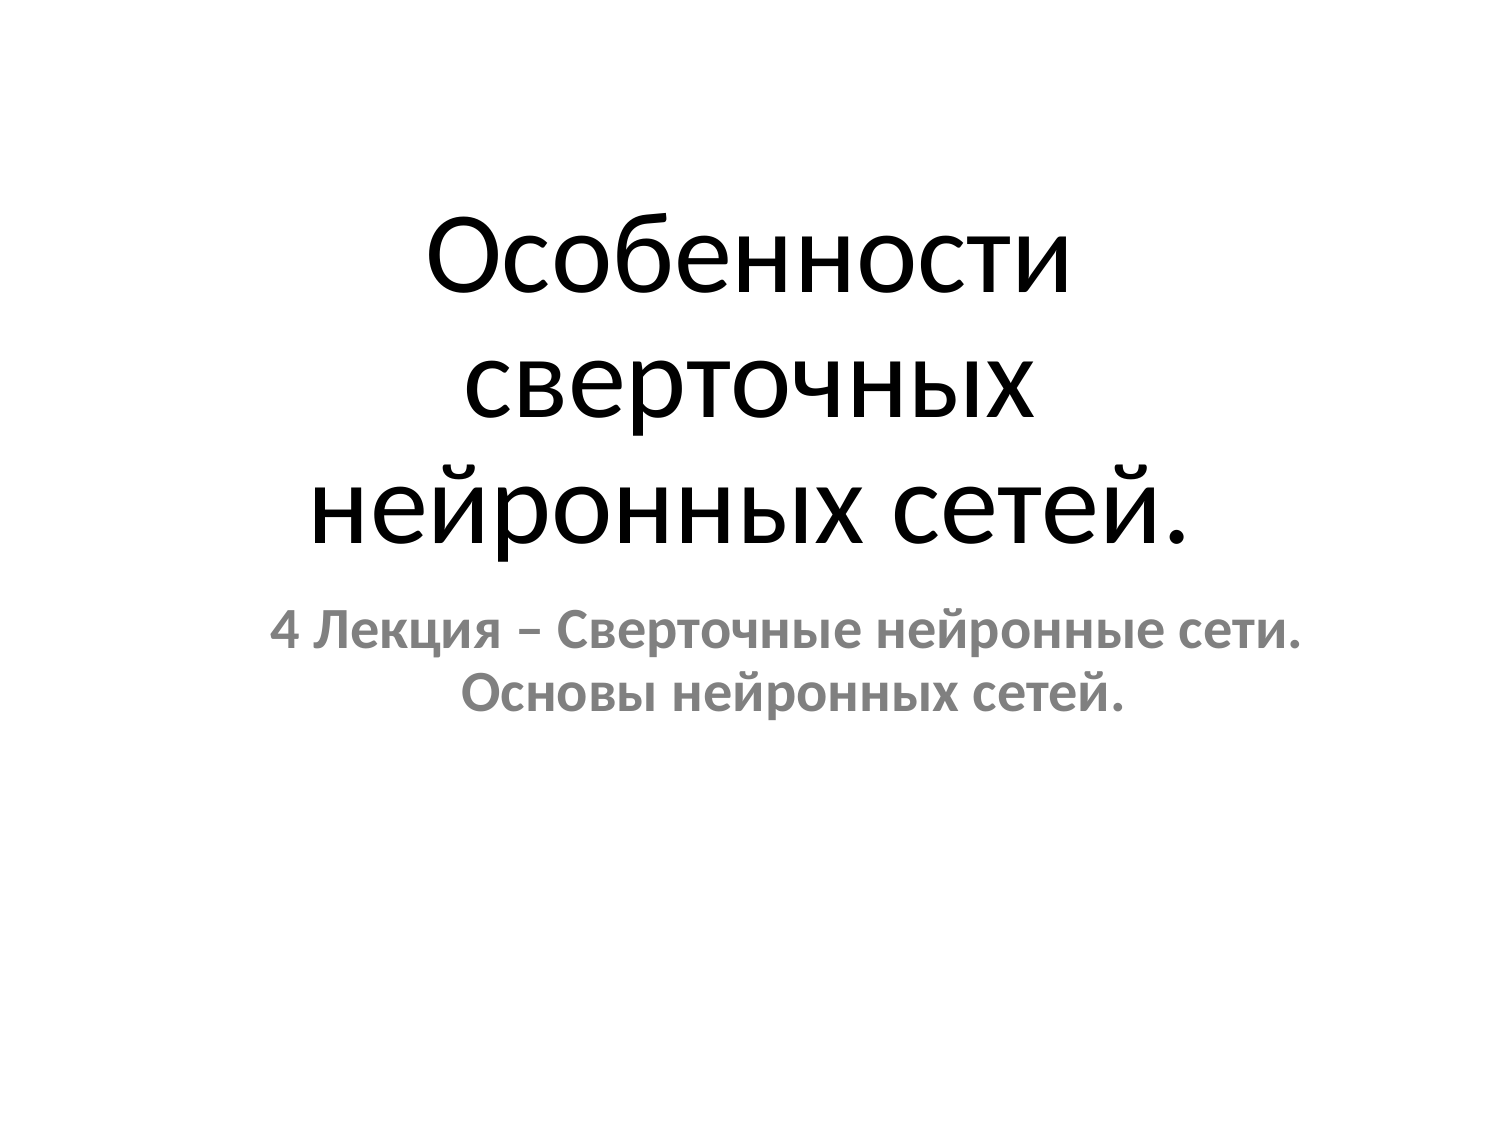

# Особенности сверточных нейронных сетей.
4 Лекция – Сверточные нейронные сети.
Основы нейронных сетей.